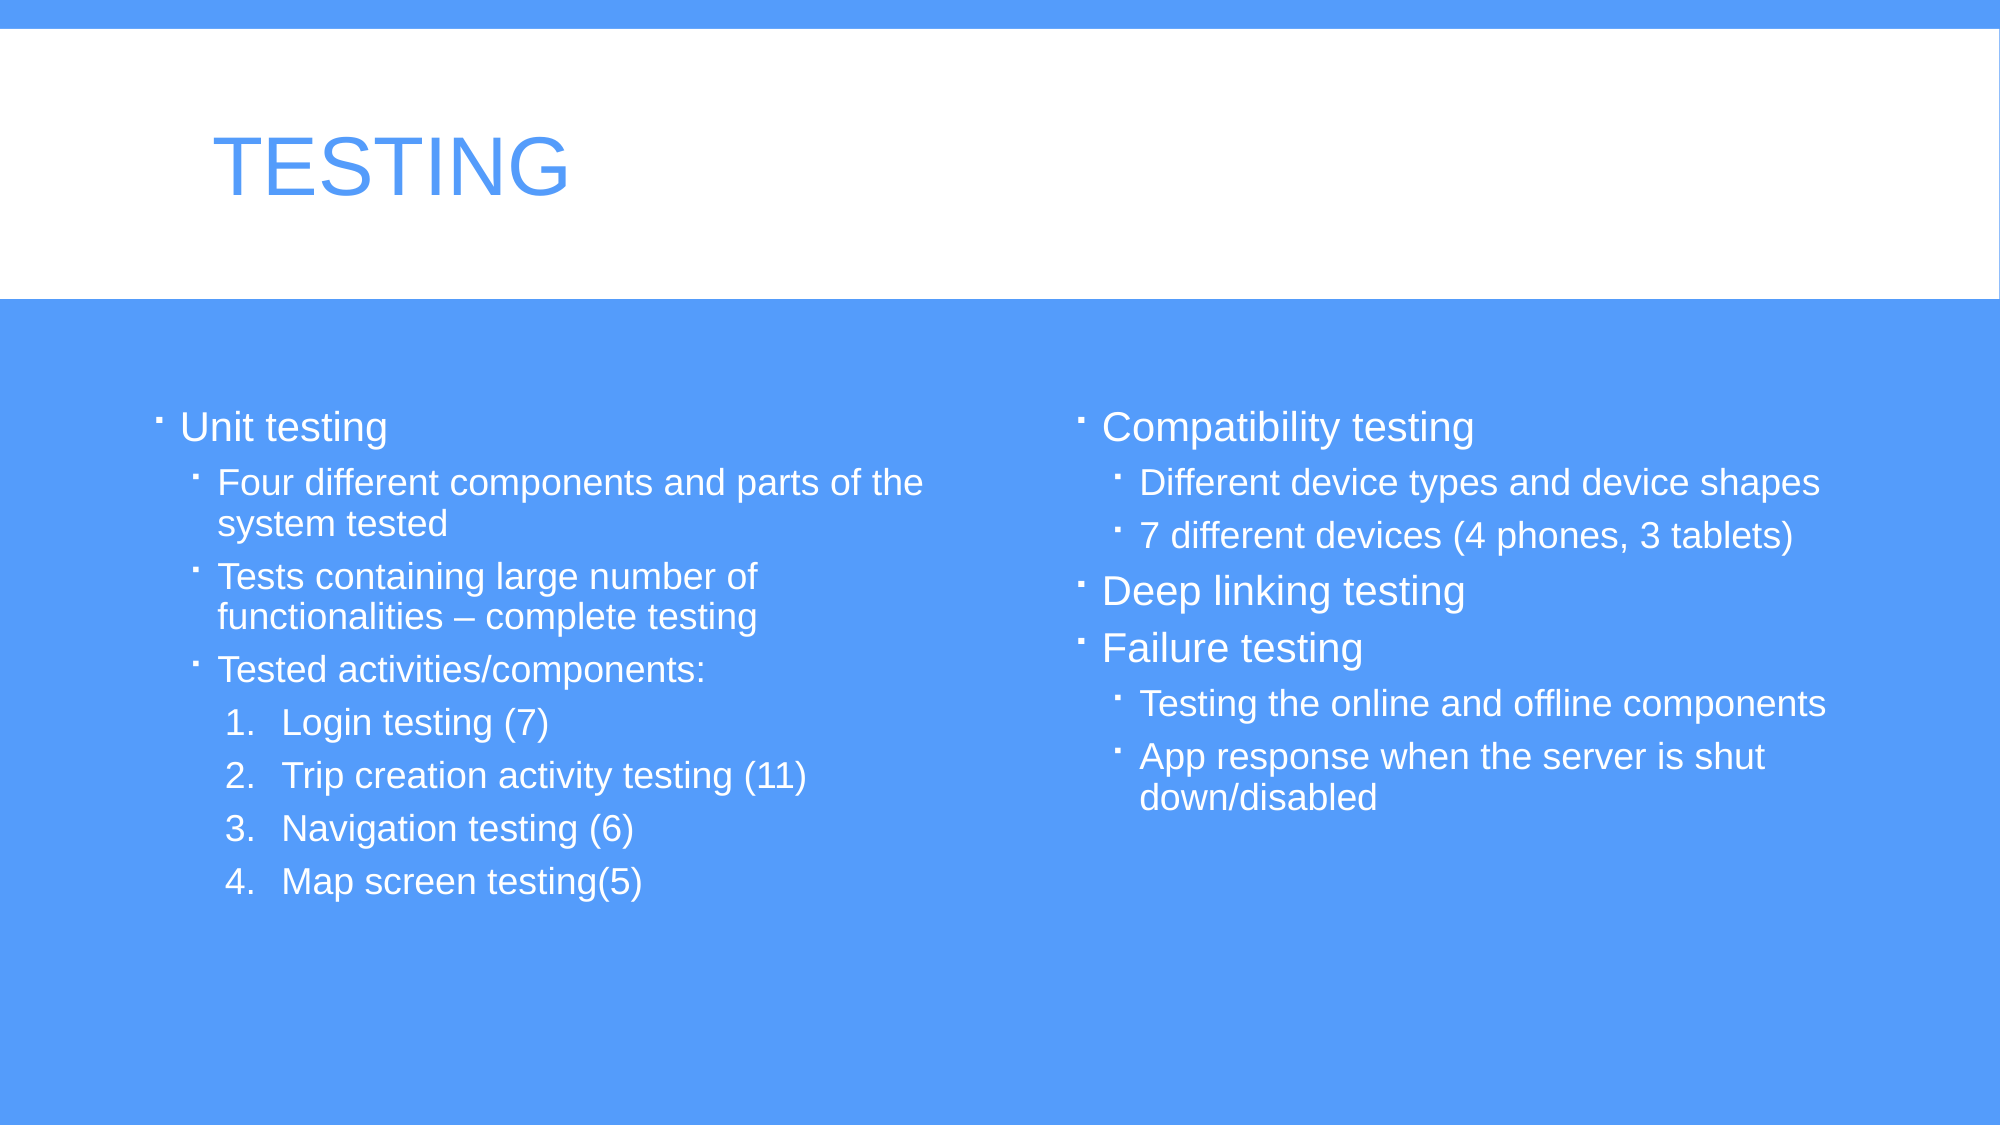

# Testing
Compatibility testing
Different device types and device shapes
7 different devices (4 phones, 3 tablets)
Deep linking testing
Failure testing
Testing the online and offline components
App response when the server is shut down/disabled

Unit testing
Four different components and parts of the system tested
Tests containing large number of functionalities – complete testing
Tested activities/components:
Login testing (7)
Trip creation activity testing (11)
Navigation testing (6)
Map screen testing(5)